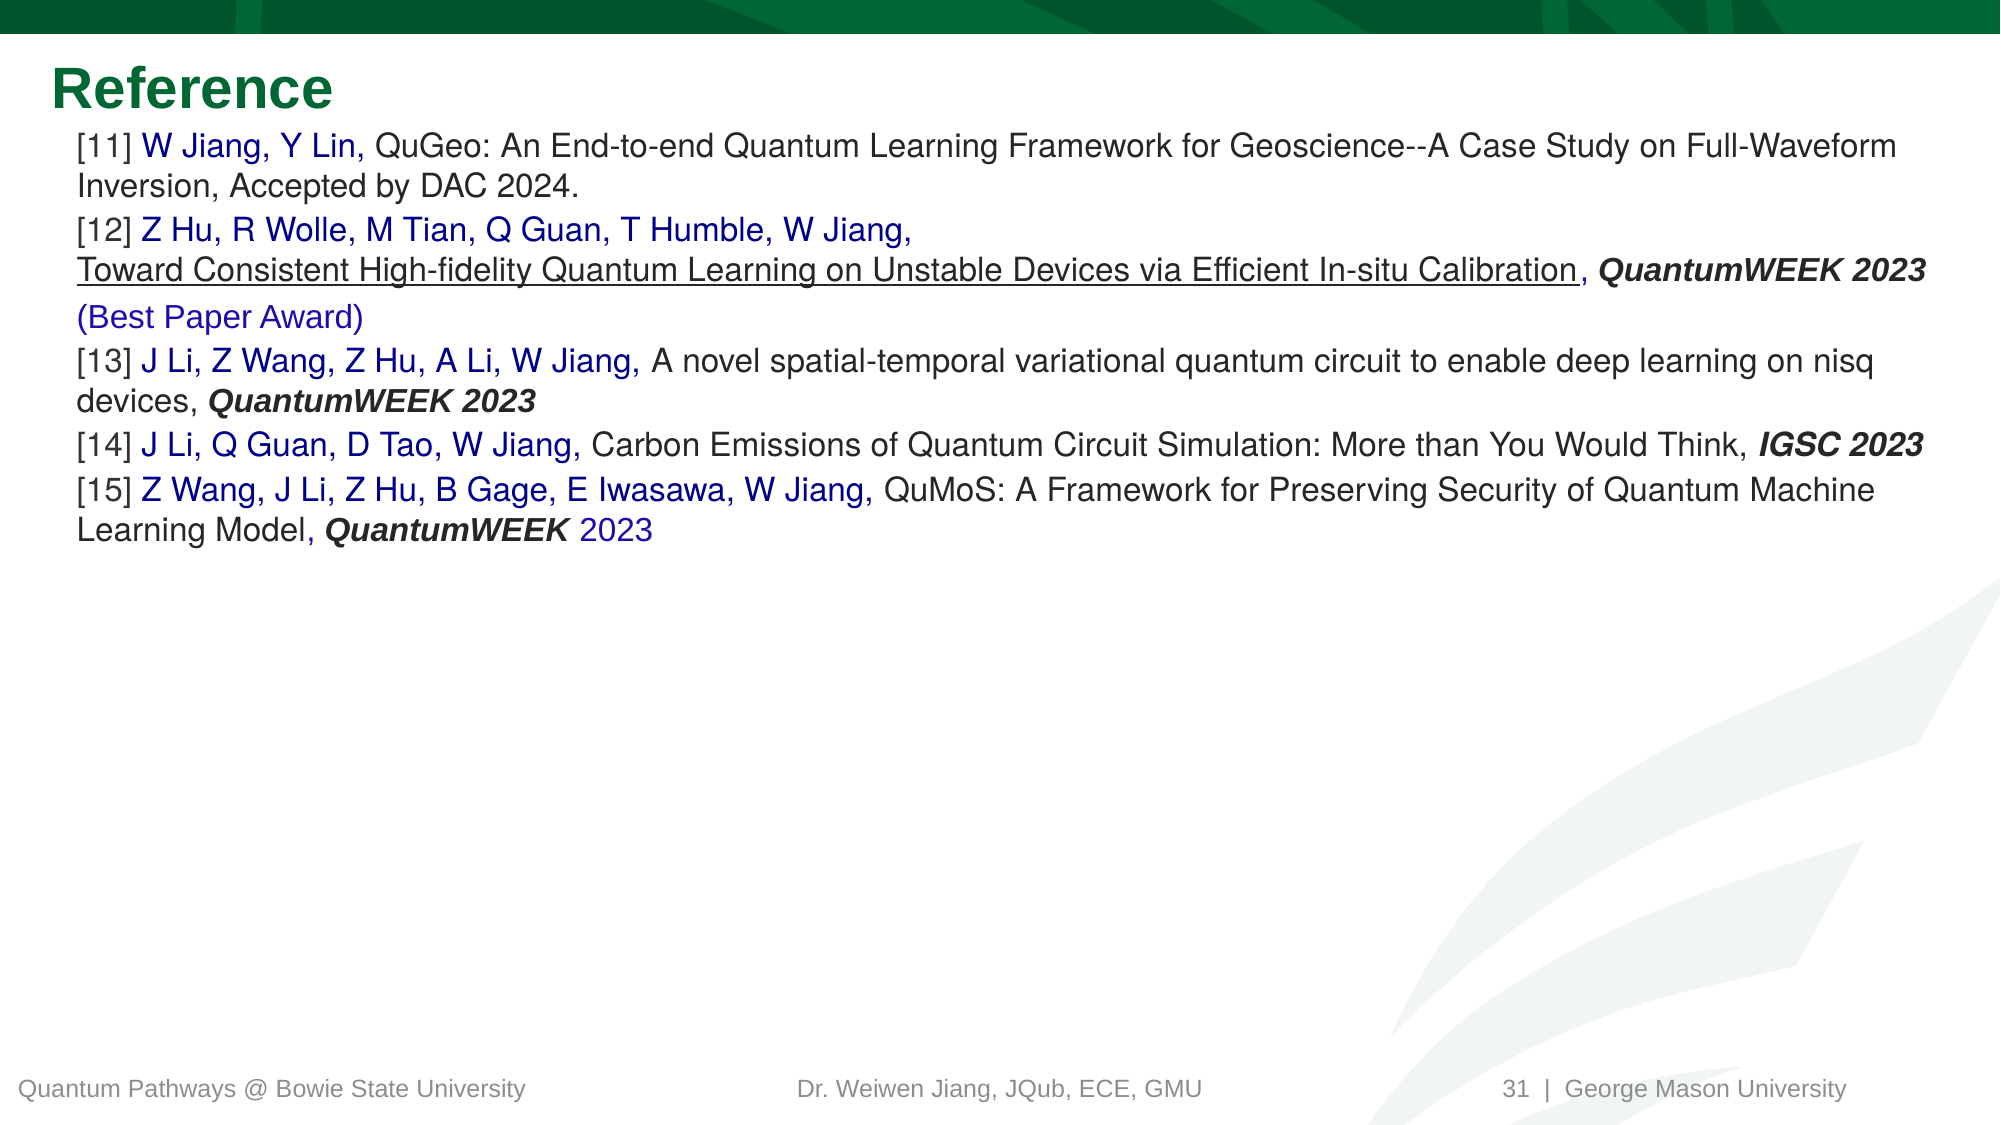

# Reference
[11] W Jiang, Y Lin, QuGeo: An End-to-end Quantum Learning Framework for Geoscience--A Case Study on Full-Waveform Inversion, Accepted by DAC 2024.
[12] Z Hu, R Wolle, M Tian, Q Guan, T Humble, W Jiang, Toward Consistent High-fidelity Quantum Learning on Unstable Devices via Efficient In-situ Calibration, QuantumWEEK 2023 (Best Paper Award)
[13] J Li, Z Wang, Z Hu, A Li, W Jiang, A novel spatial-temporal variational quantum circuit to enable deep learning on nisq devices, QuantumWEEK 2023
[14] J Li, Q Guan, D Tao, W Jiang, Carbon Emissions of Quantum Circuit Simulation: More than You Would Think, IGSC 2023
[15] Z Wang, J Li, Z Hu, B Gage, E Iwasawa, W Jiang, QuMoS: A Framework for Preserving Security of Quantum Machine Learning Model, QuantumWEEK 2023
31  |  George Mason University